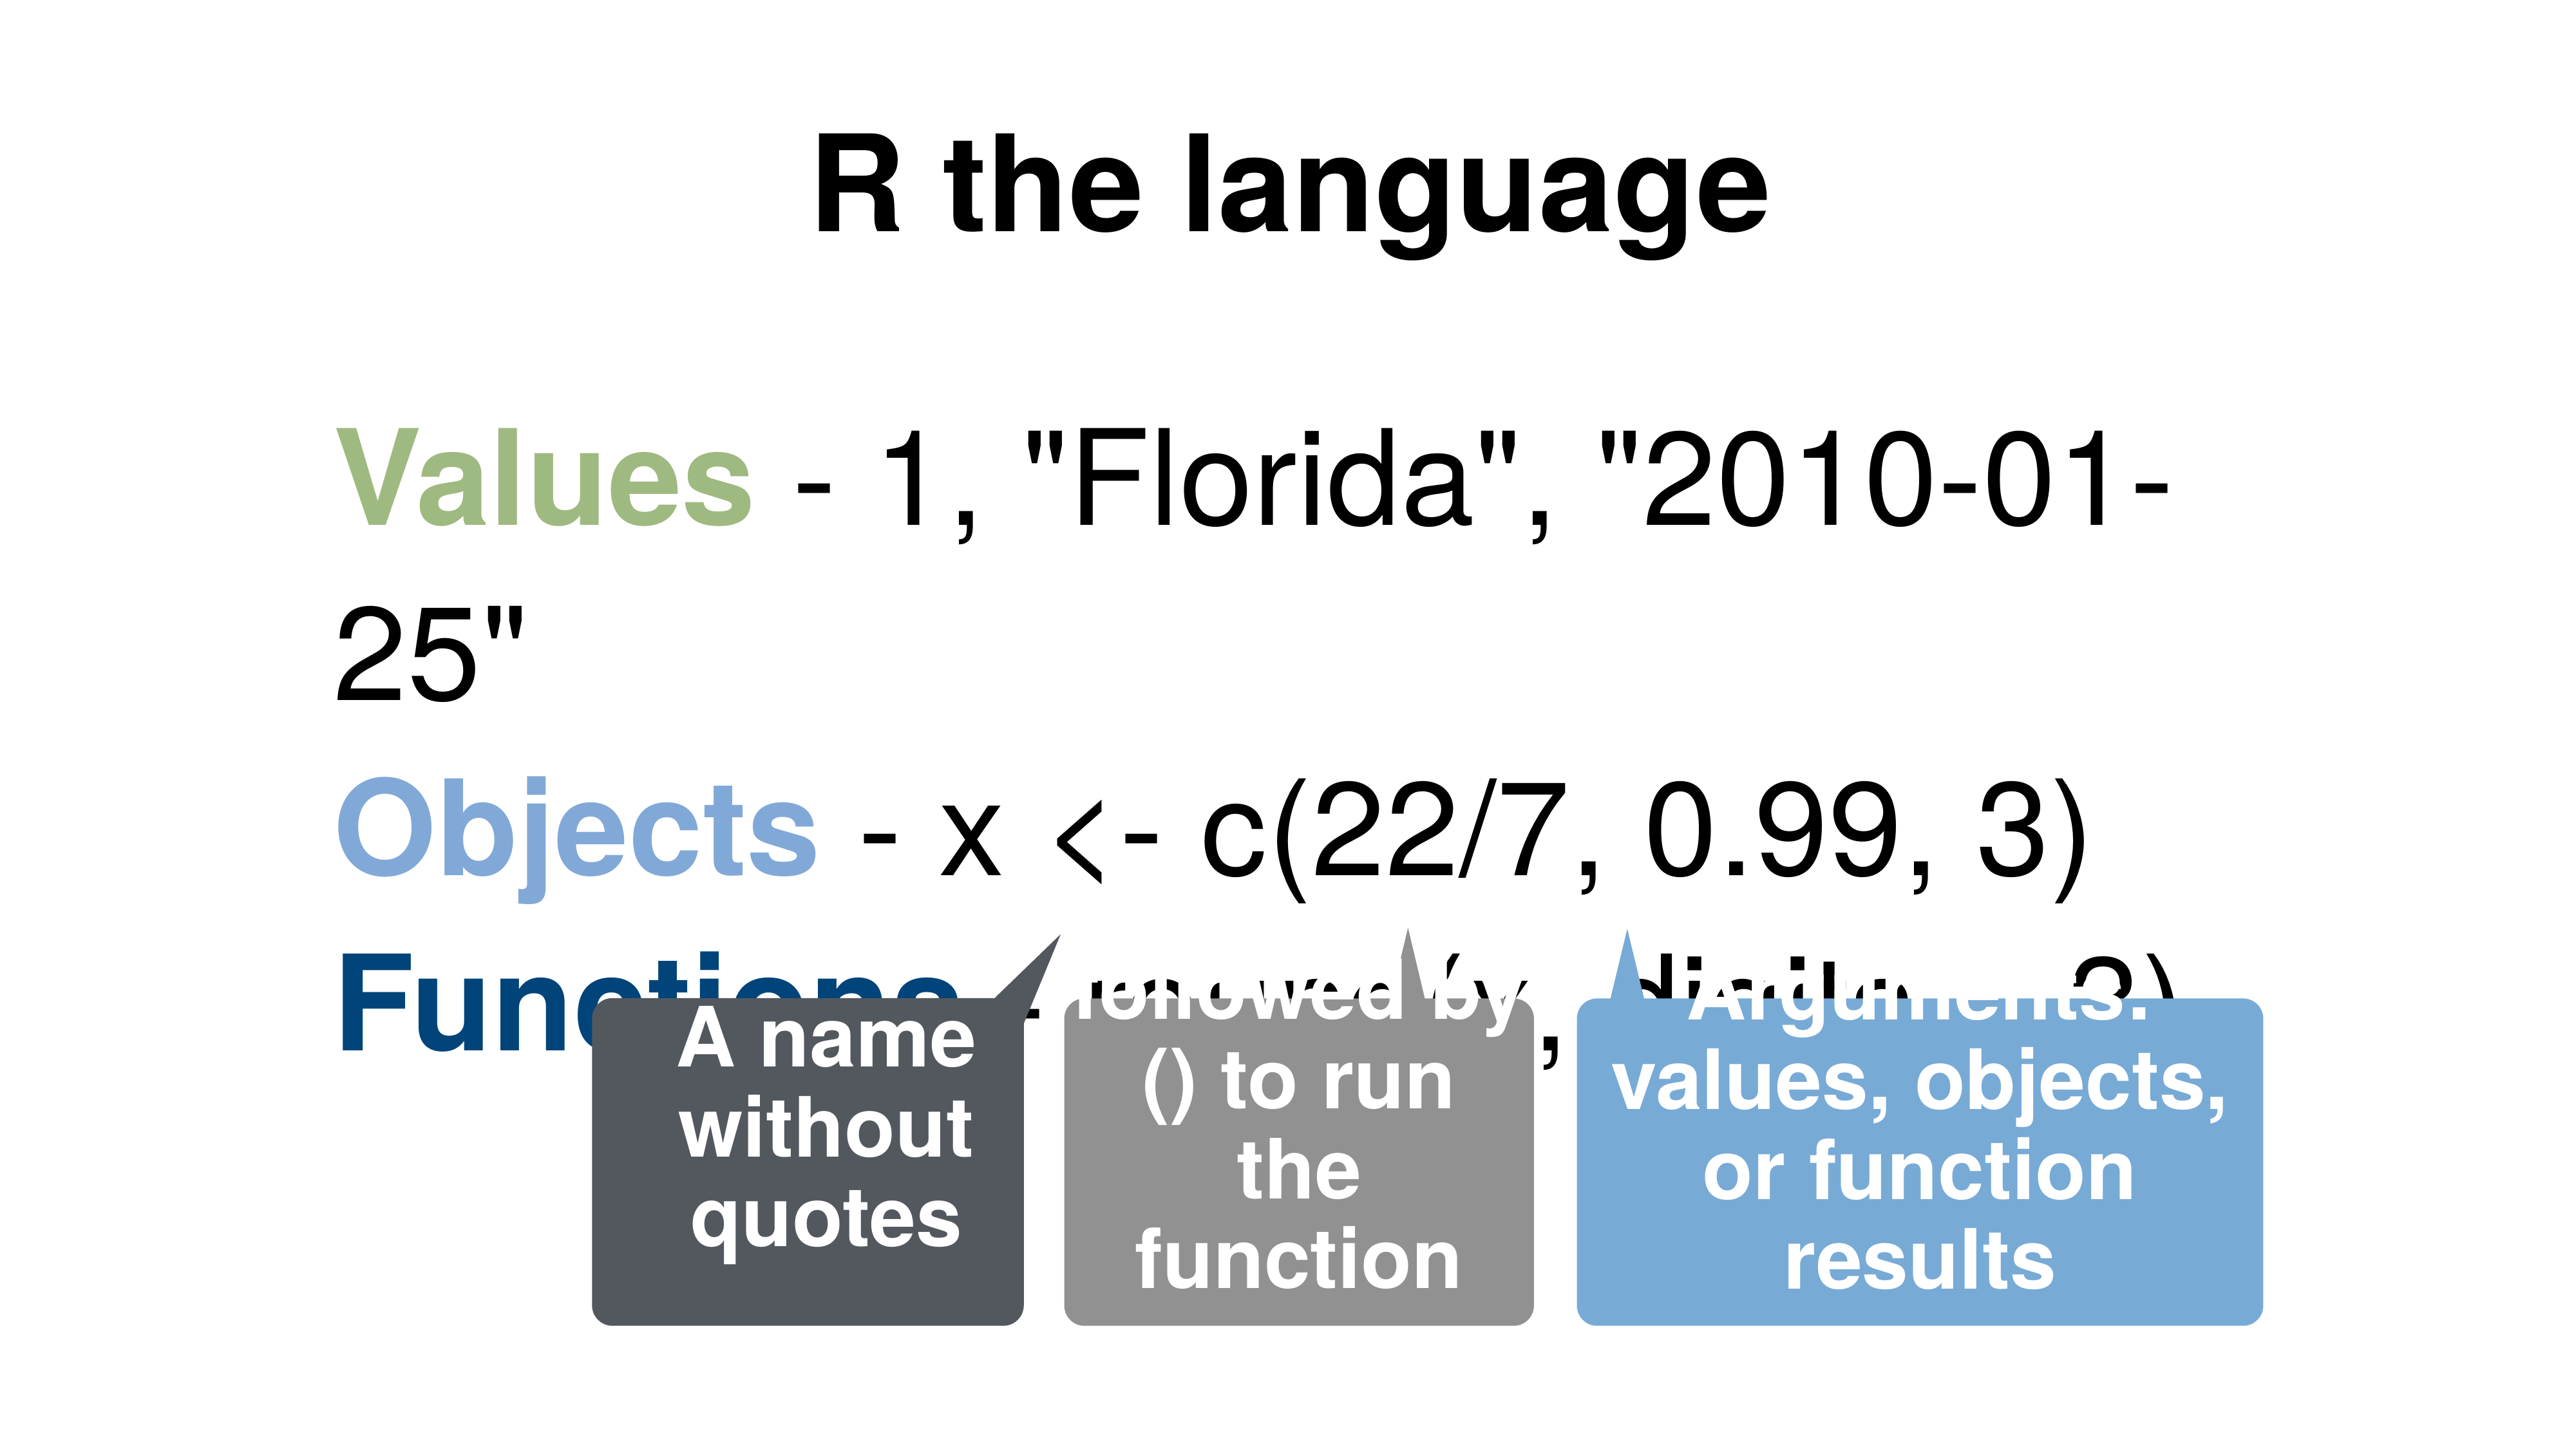

R the language
Values - 1, "Florida", "2010-01-25"
Objects - x <- c(22/7, 0.99, 3)
Functions - round(x, digits = 3)
followed by () to run the function
Arguments: values, objects, or function results
A name without quotes
33